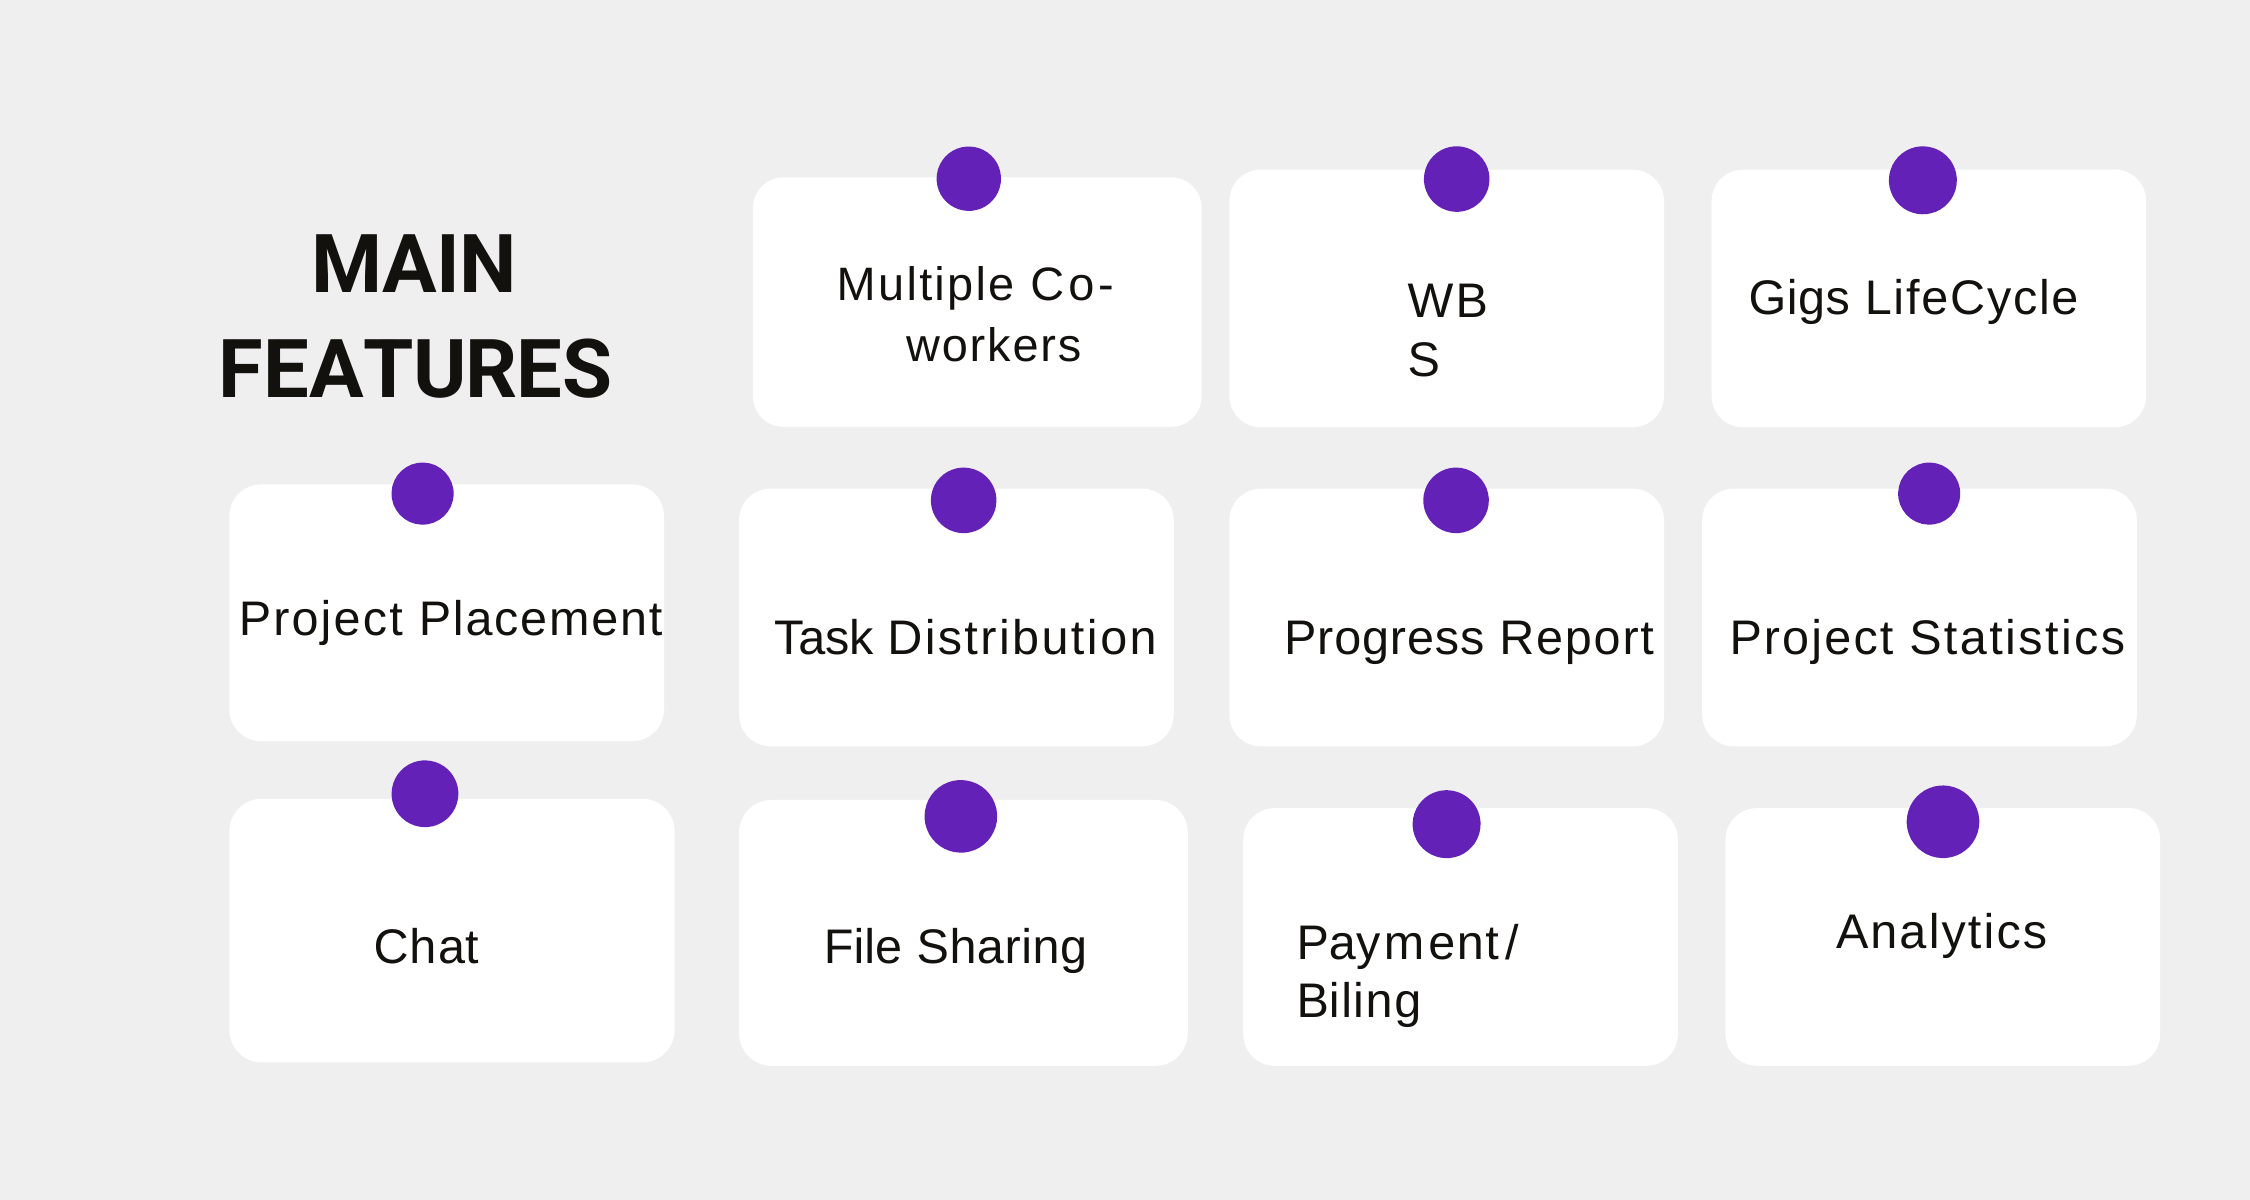

# MAIN  FEATURES
Multiple Co-  workers
Gigs LifeCycle
WBS

Project Placement
Task Distribution
Progress Report
Project Statistics

Analytics
Payment/Biling
Chat
File Sharing